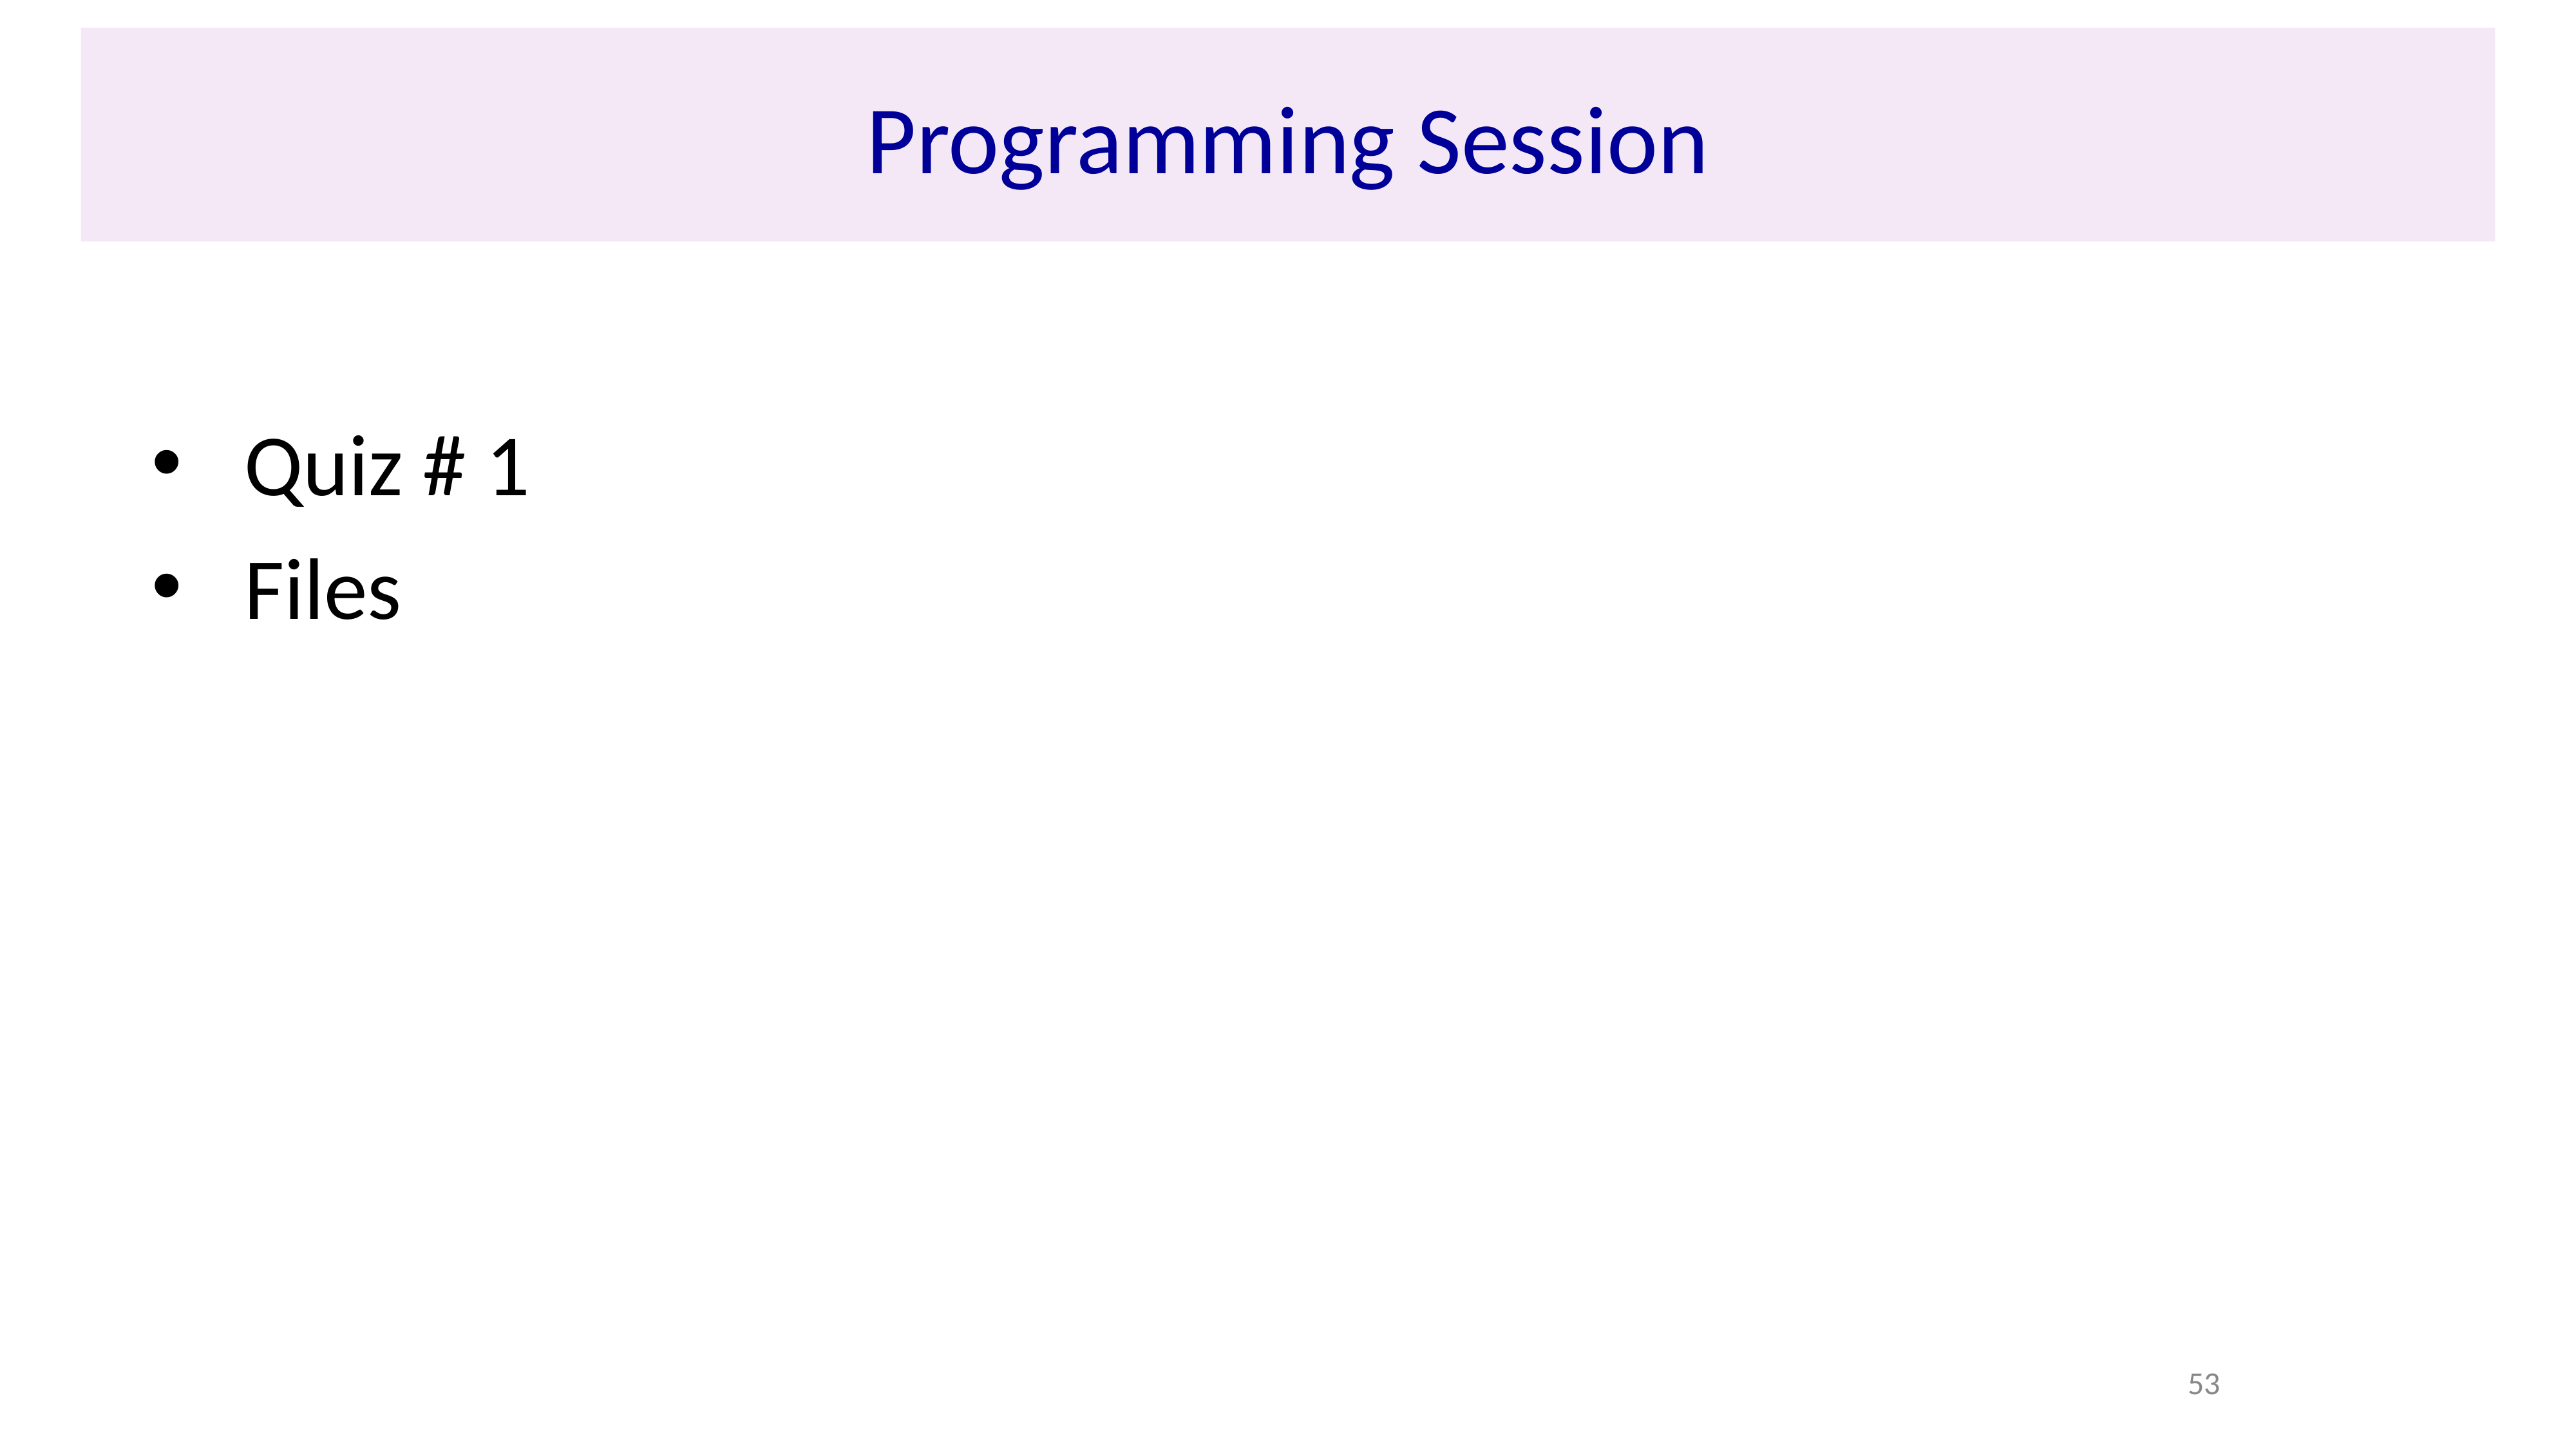

# Programming Session

Quiz # 1
Files
53